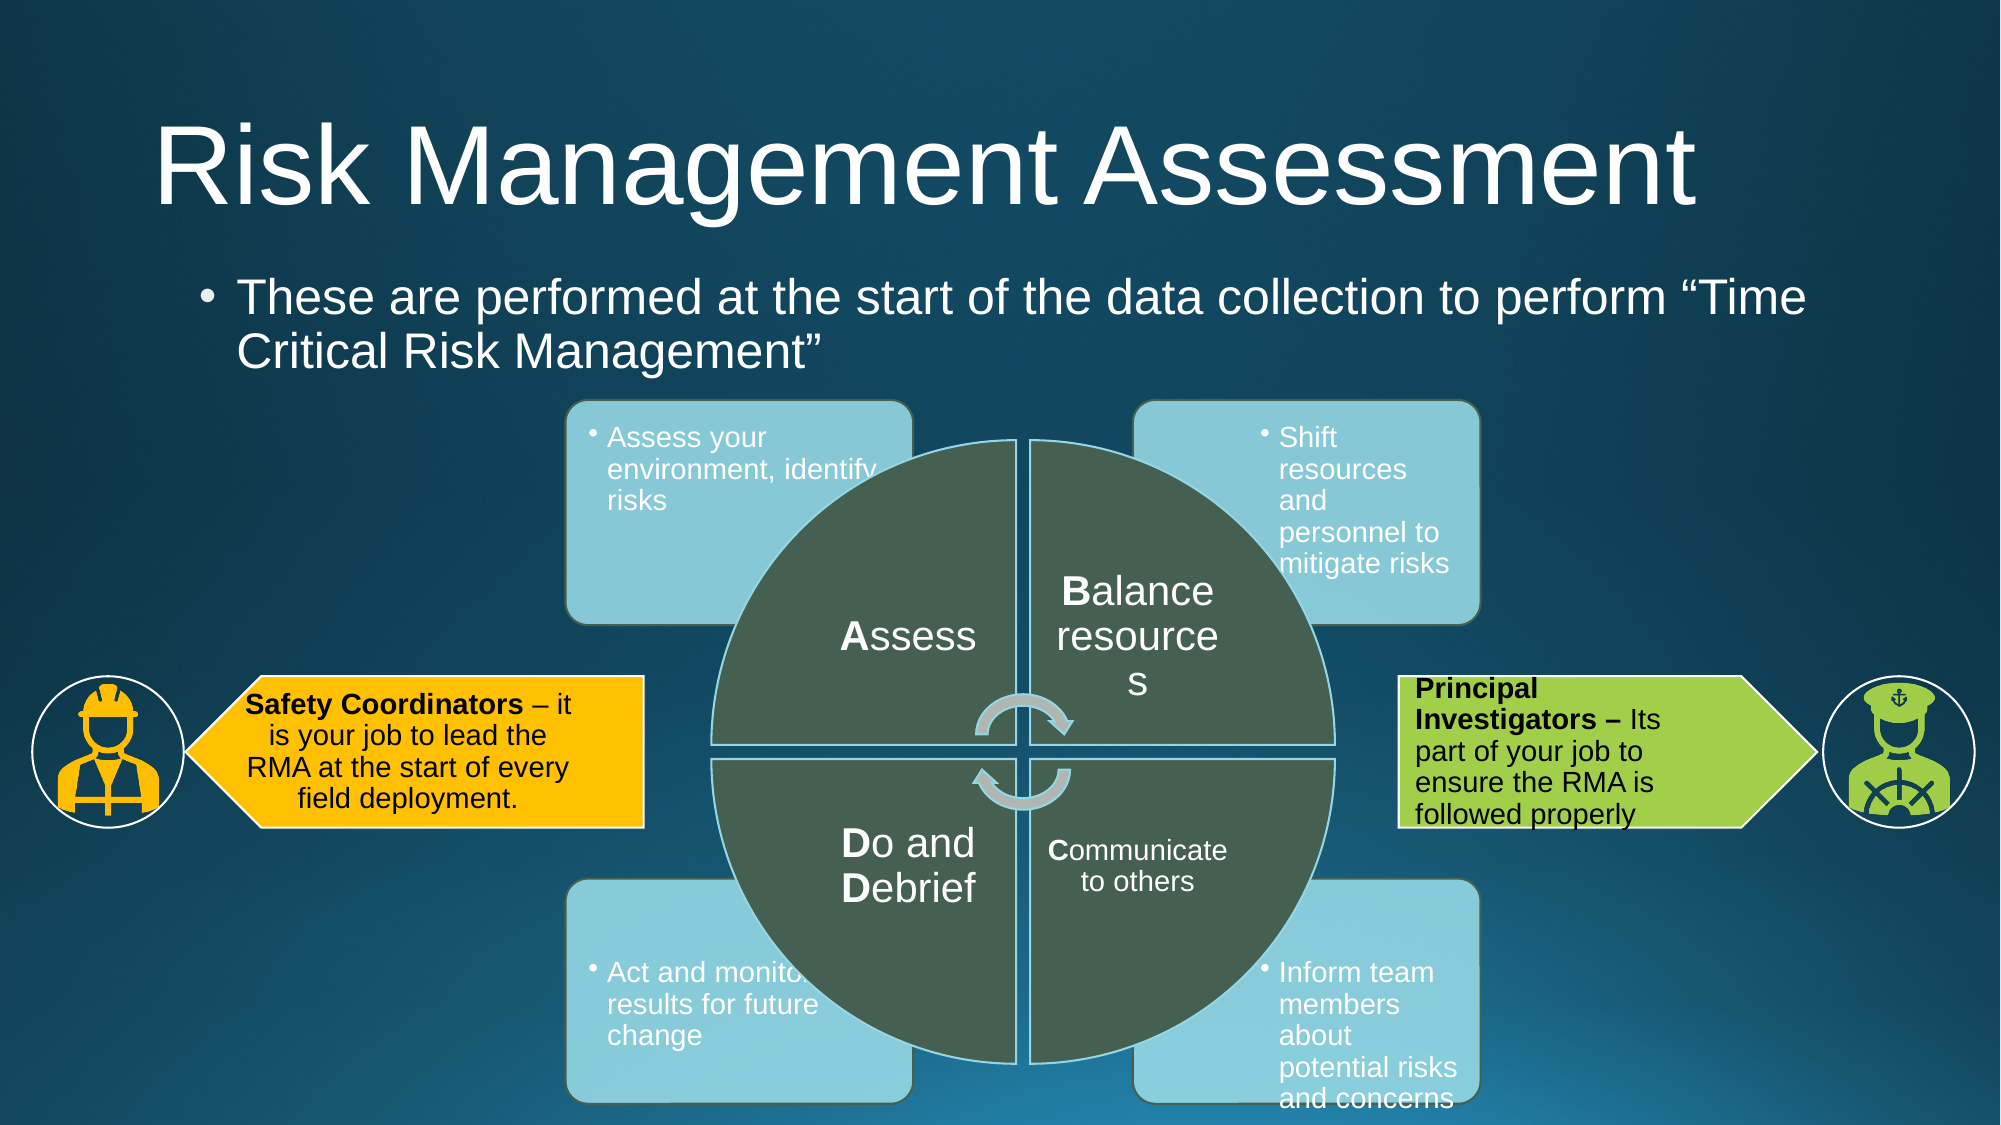

# Risk Management Assessment
These are performed at the start of the data collection to perform “Time Critical Risk Management”

Inform team members about potential risks and concerns
Act and monitor results for future change
Shift resources and personnel to mitigate risks
Assess your environment, identify risks
Assess
Balance resources
Communicate to others
Do and Debrief
Safety Coordinators – it is your job to lead the RMA at the start of every field deployment.
Principal Investigators – Its part of your job to ensure the RMA is followed properly